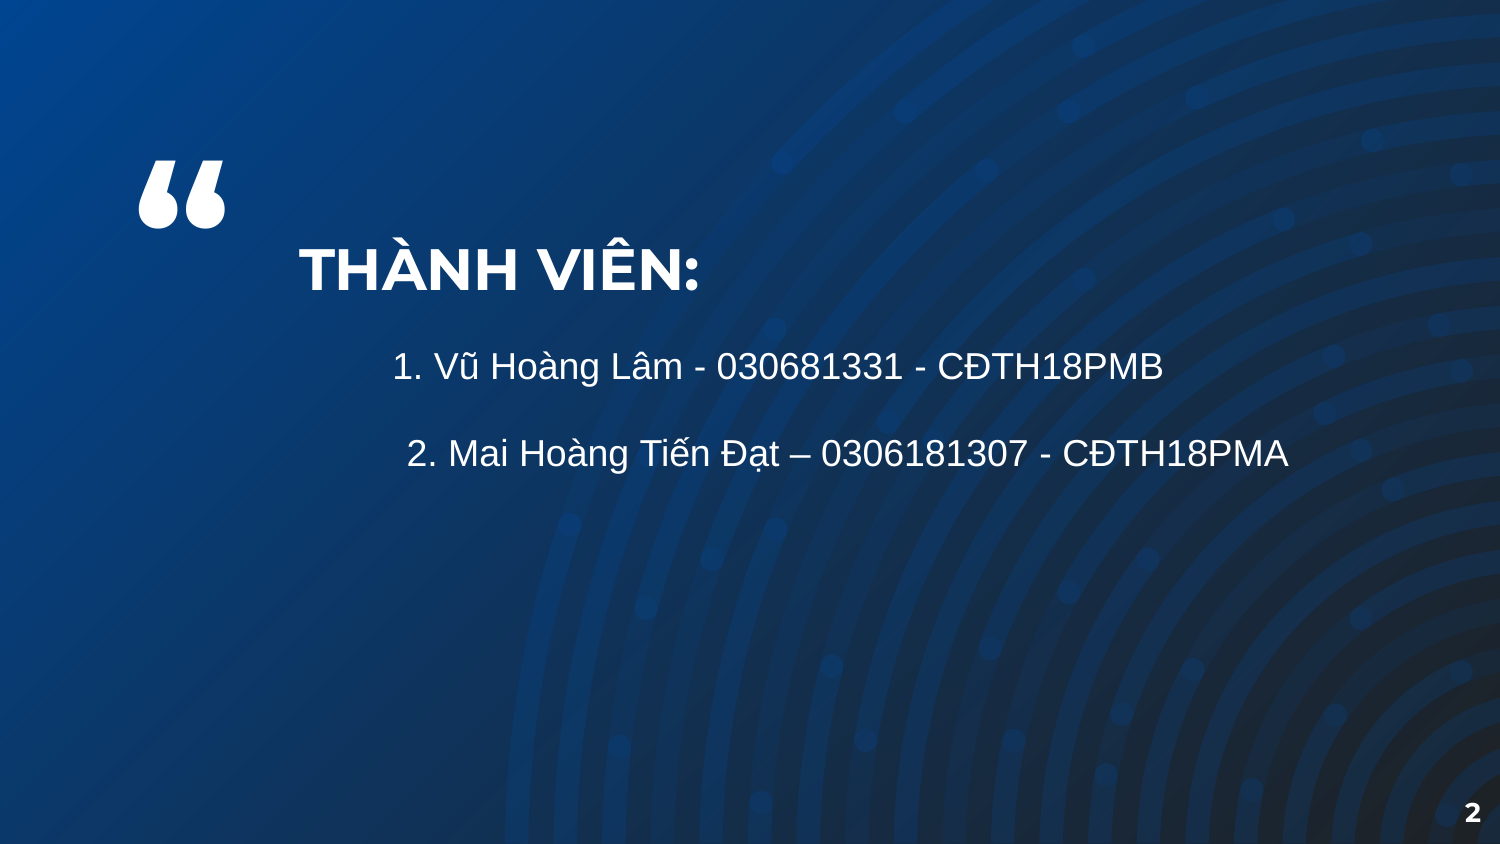

THÀNH VIÊN:
1. Vũ Hoàng Lâm - 030681331 - CĐTH18PMB
2. Mai Hoàng Tiến Đạt – 0306181307 - CĐTH18PMA
2